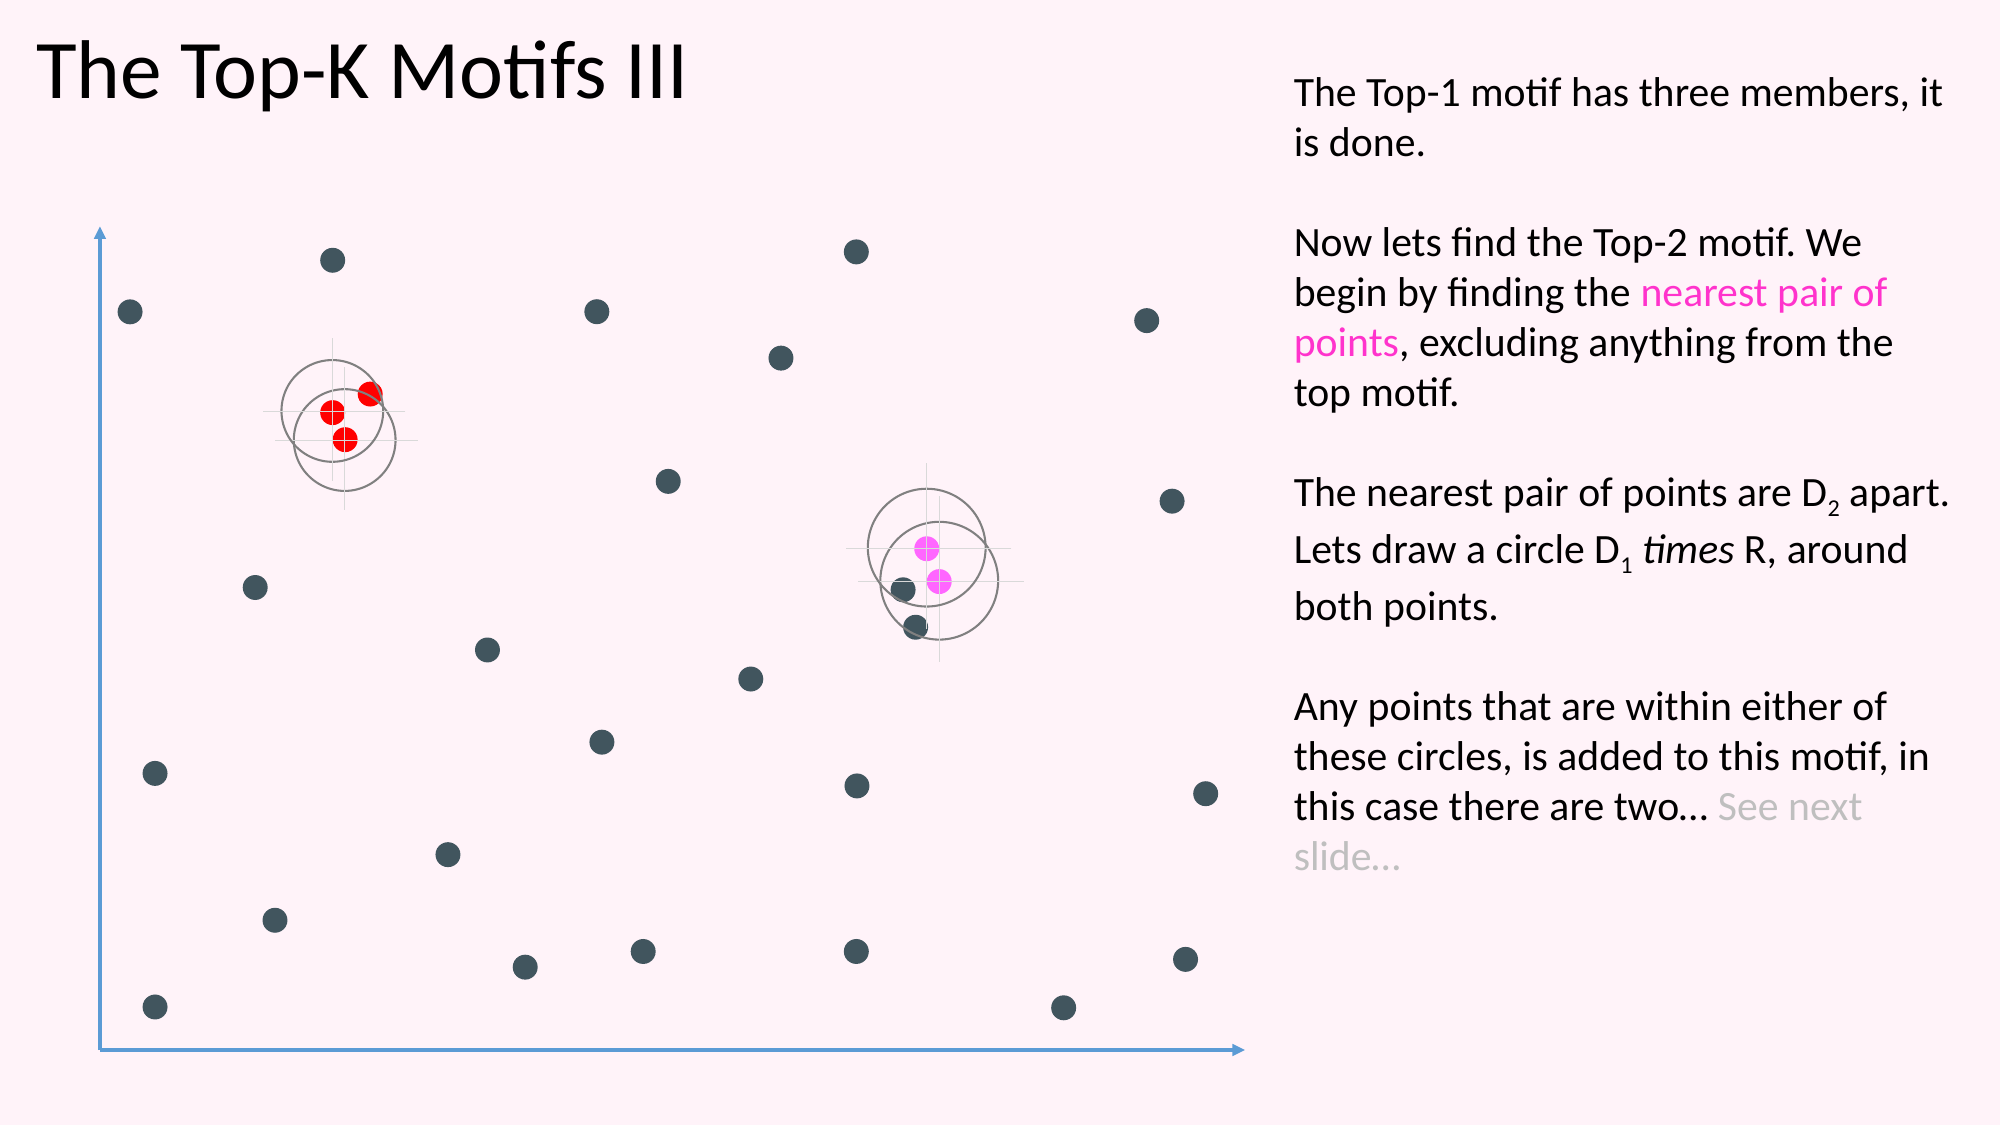

The Top-K Motifs III
The Top-1 motif has three members, it is done.

Now lets find the Top-2 motif. We begin by finding the nearest pair of points, excluding anything from the top motif.

The nearest pair of points are D2 apart.
Lets draw a circle D1 times R, around both points.

Any points that are within either of these circles, is added to this motif, in this case there are two… See next slide…